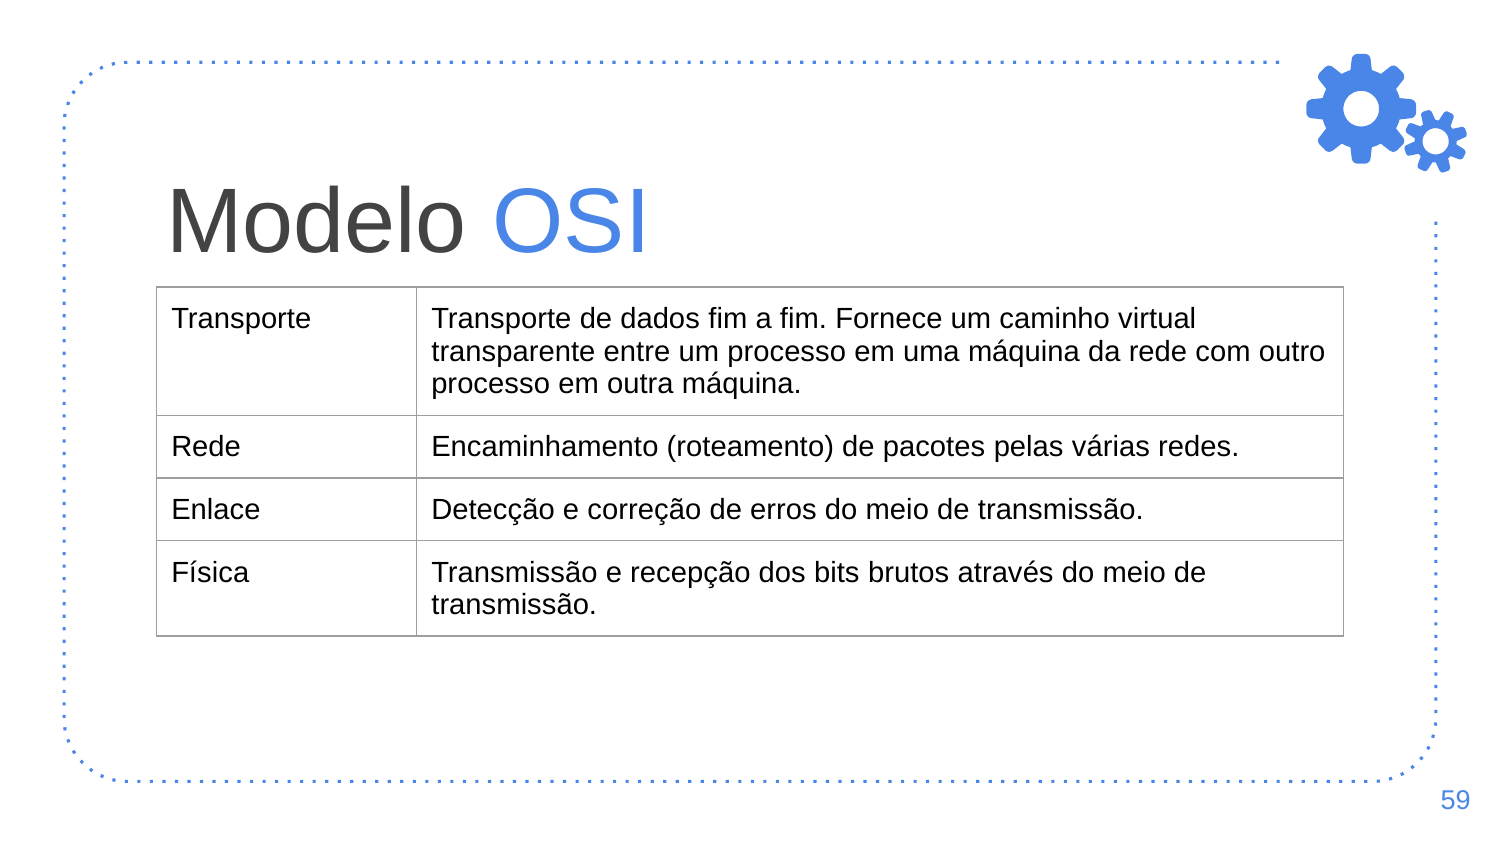

# Modelo OSI
| Transporte | Transporte de dados fim a fim. Fornece um caminho virtual transparente entre um processo em uma máquina da rede com outro processo em outra máquina. |
| --- | --- |
| Rede | Encaminhamento (roteamento) de pacotes pelas várias redes. |
| Enlace | Detecção e correção de erros do meio de transmissão. |
| Física | Transmissão e recepção dos bits brutos através do meio de transmissão. |
59